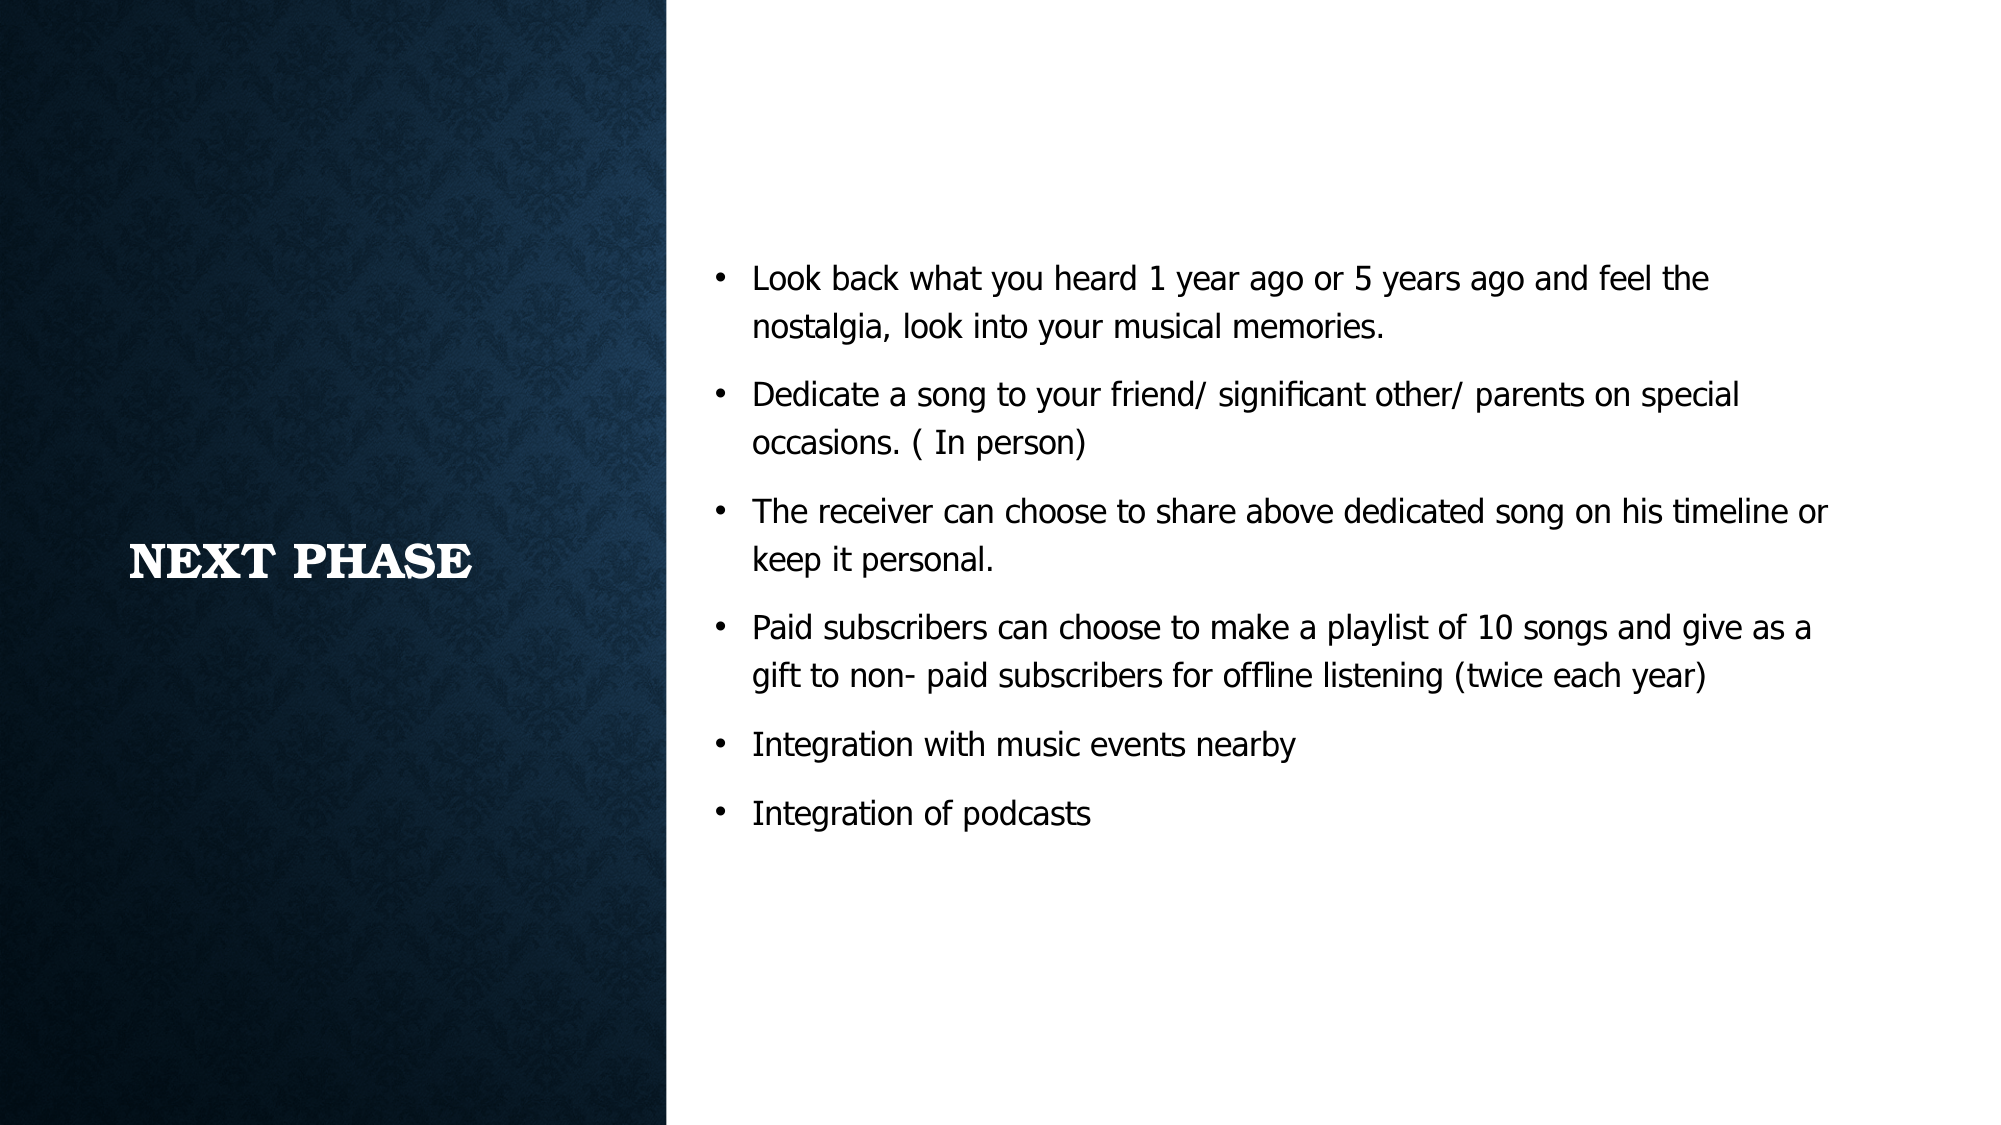

# NEXT PHASE
Look back what you heard 1 year ago or 5 years ago and feel the nostalgia, look into your musical memories.
Dedicate a song to your friend/ significant other/ parents on special occasions. ( In person)
The receiver can choose to share above dedicated song on his timeline or keep it personal.
Paid subscribers can choose to make a playlist of 10 songs and give as a gift to non- paid subscribers for offline listening (twice each year)
Integration with music events nearby
Integration of podcasts